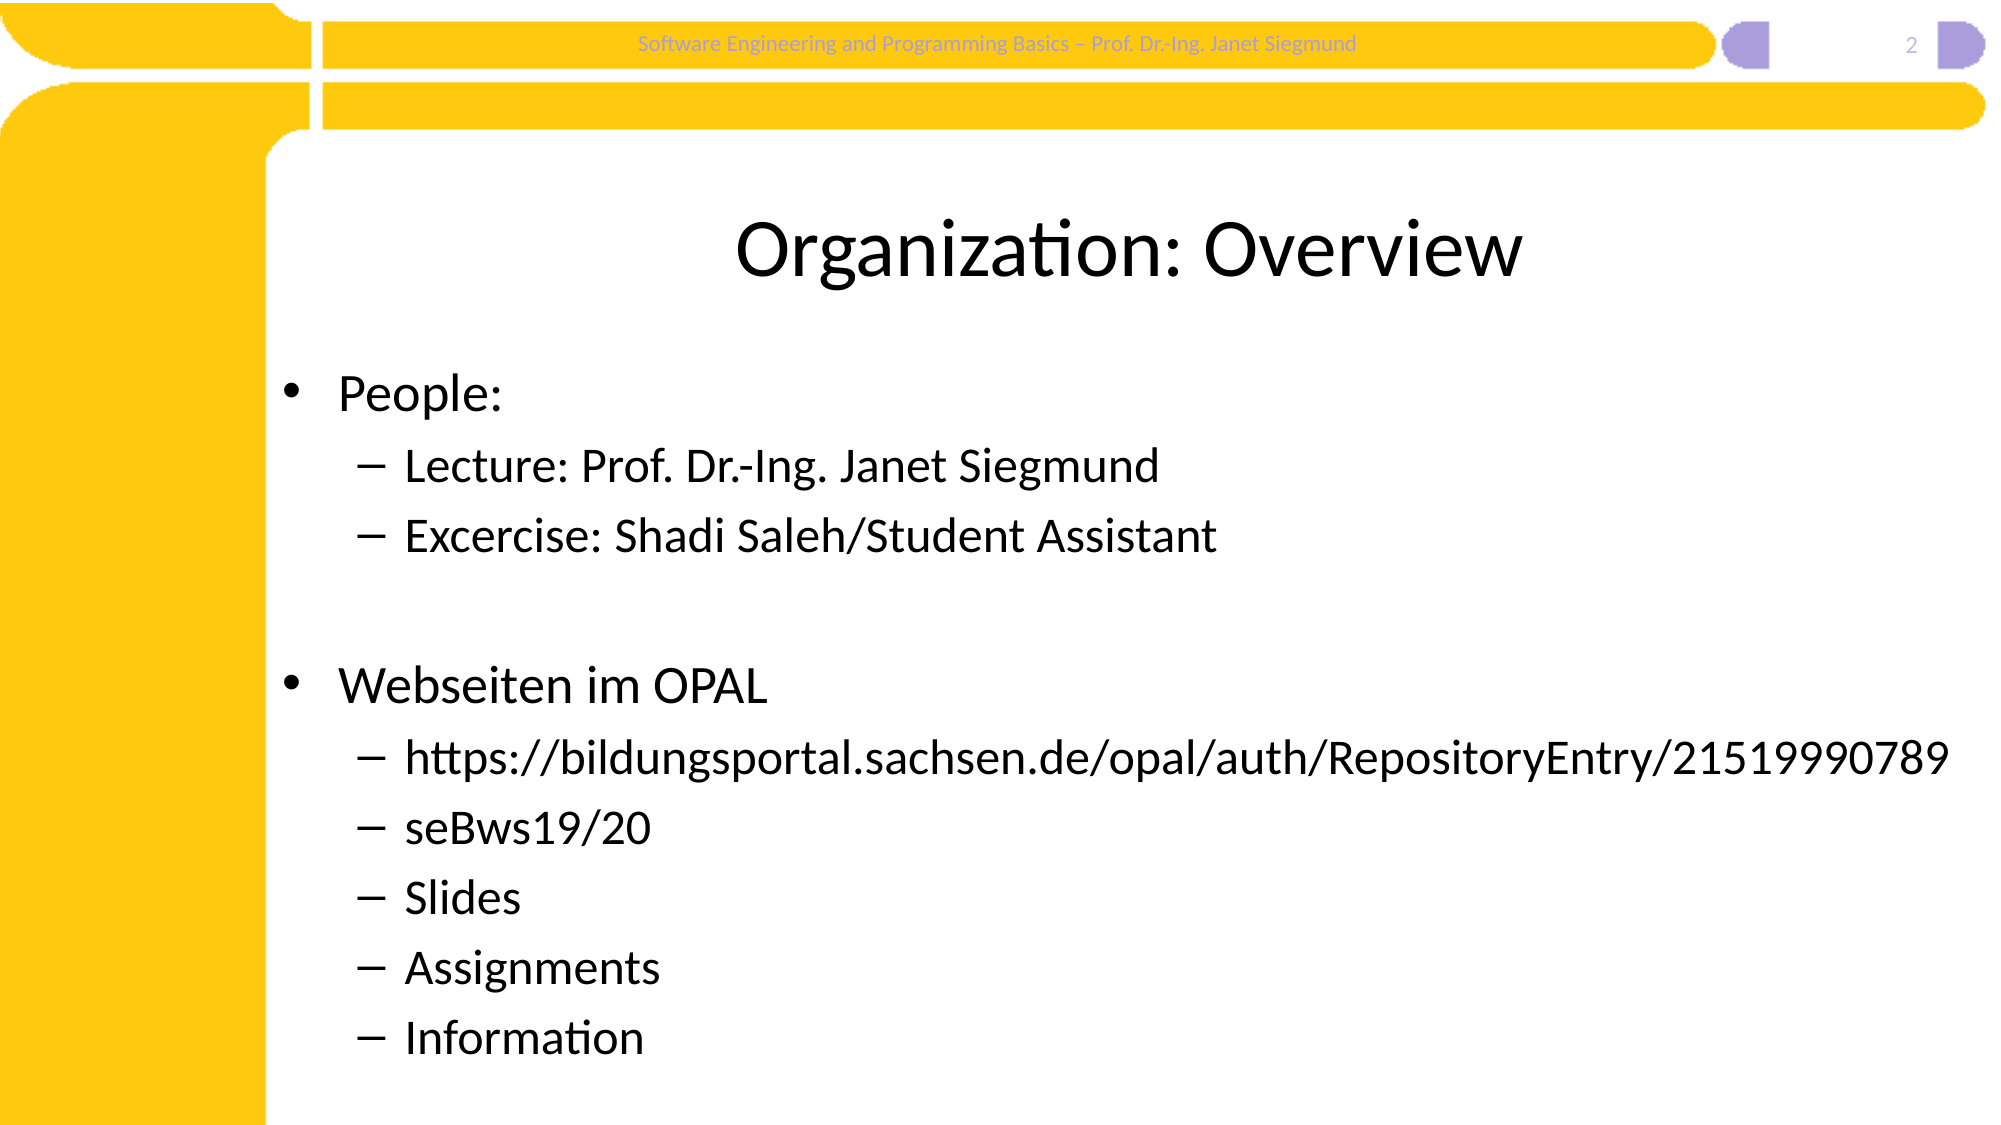

2
# Organization: Overview
People:
Lecture: Prof. Dr.-Ing. Janet Siegmund
Excercise: Shadi Saleh/Student Assistant

Webseiten im OPAL
https://bildungsportal.sachsen.de/opal/auth/RepositoryEntry/21519990789
seBws19/20
Slides
Assignments
Information